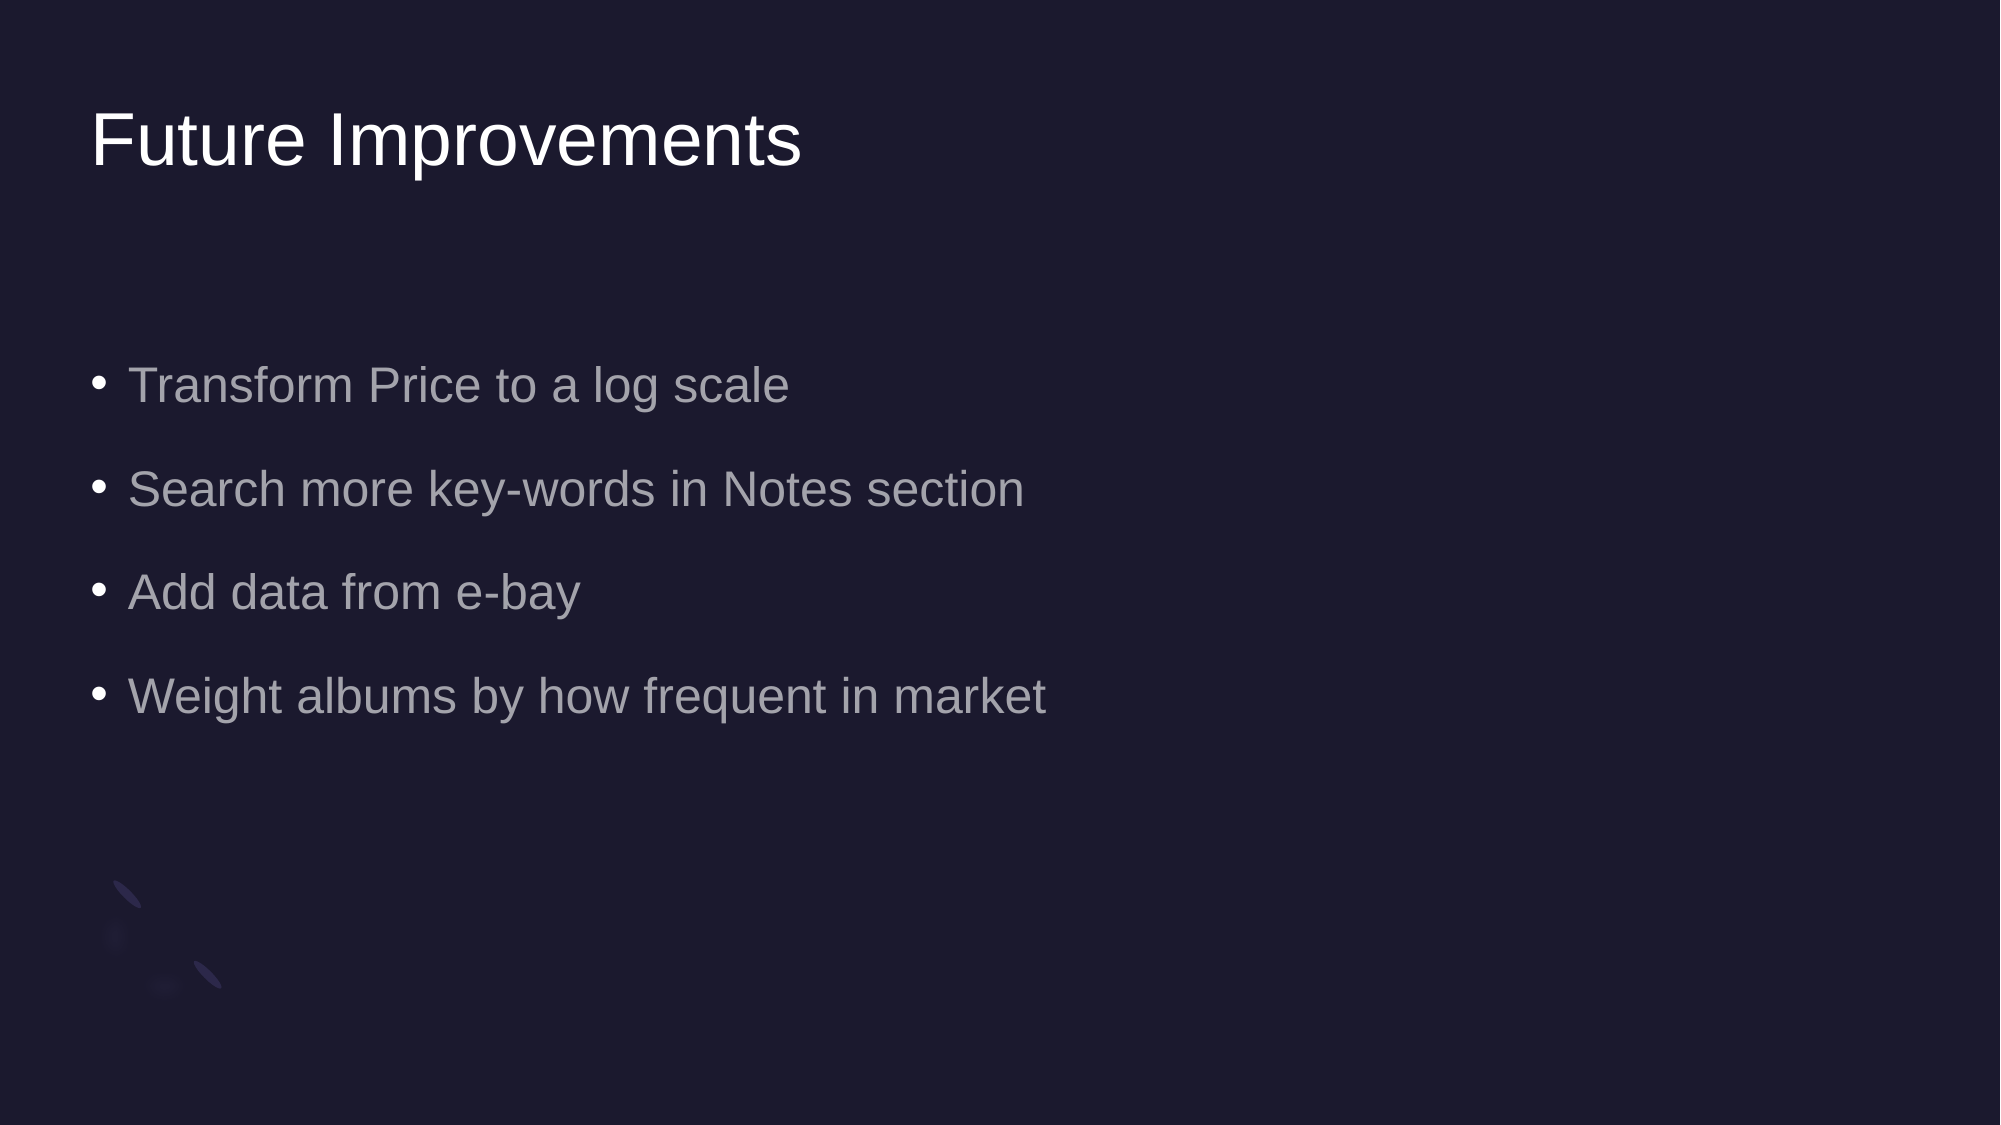

# Future Improvements
Transform Price to a log scale
Search more key-words in Notes section
Add data from e-bay
Weight albums by how frequent in market